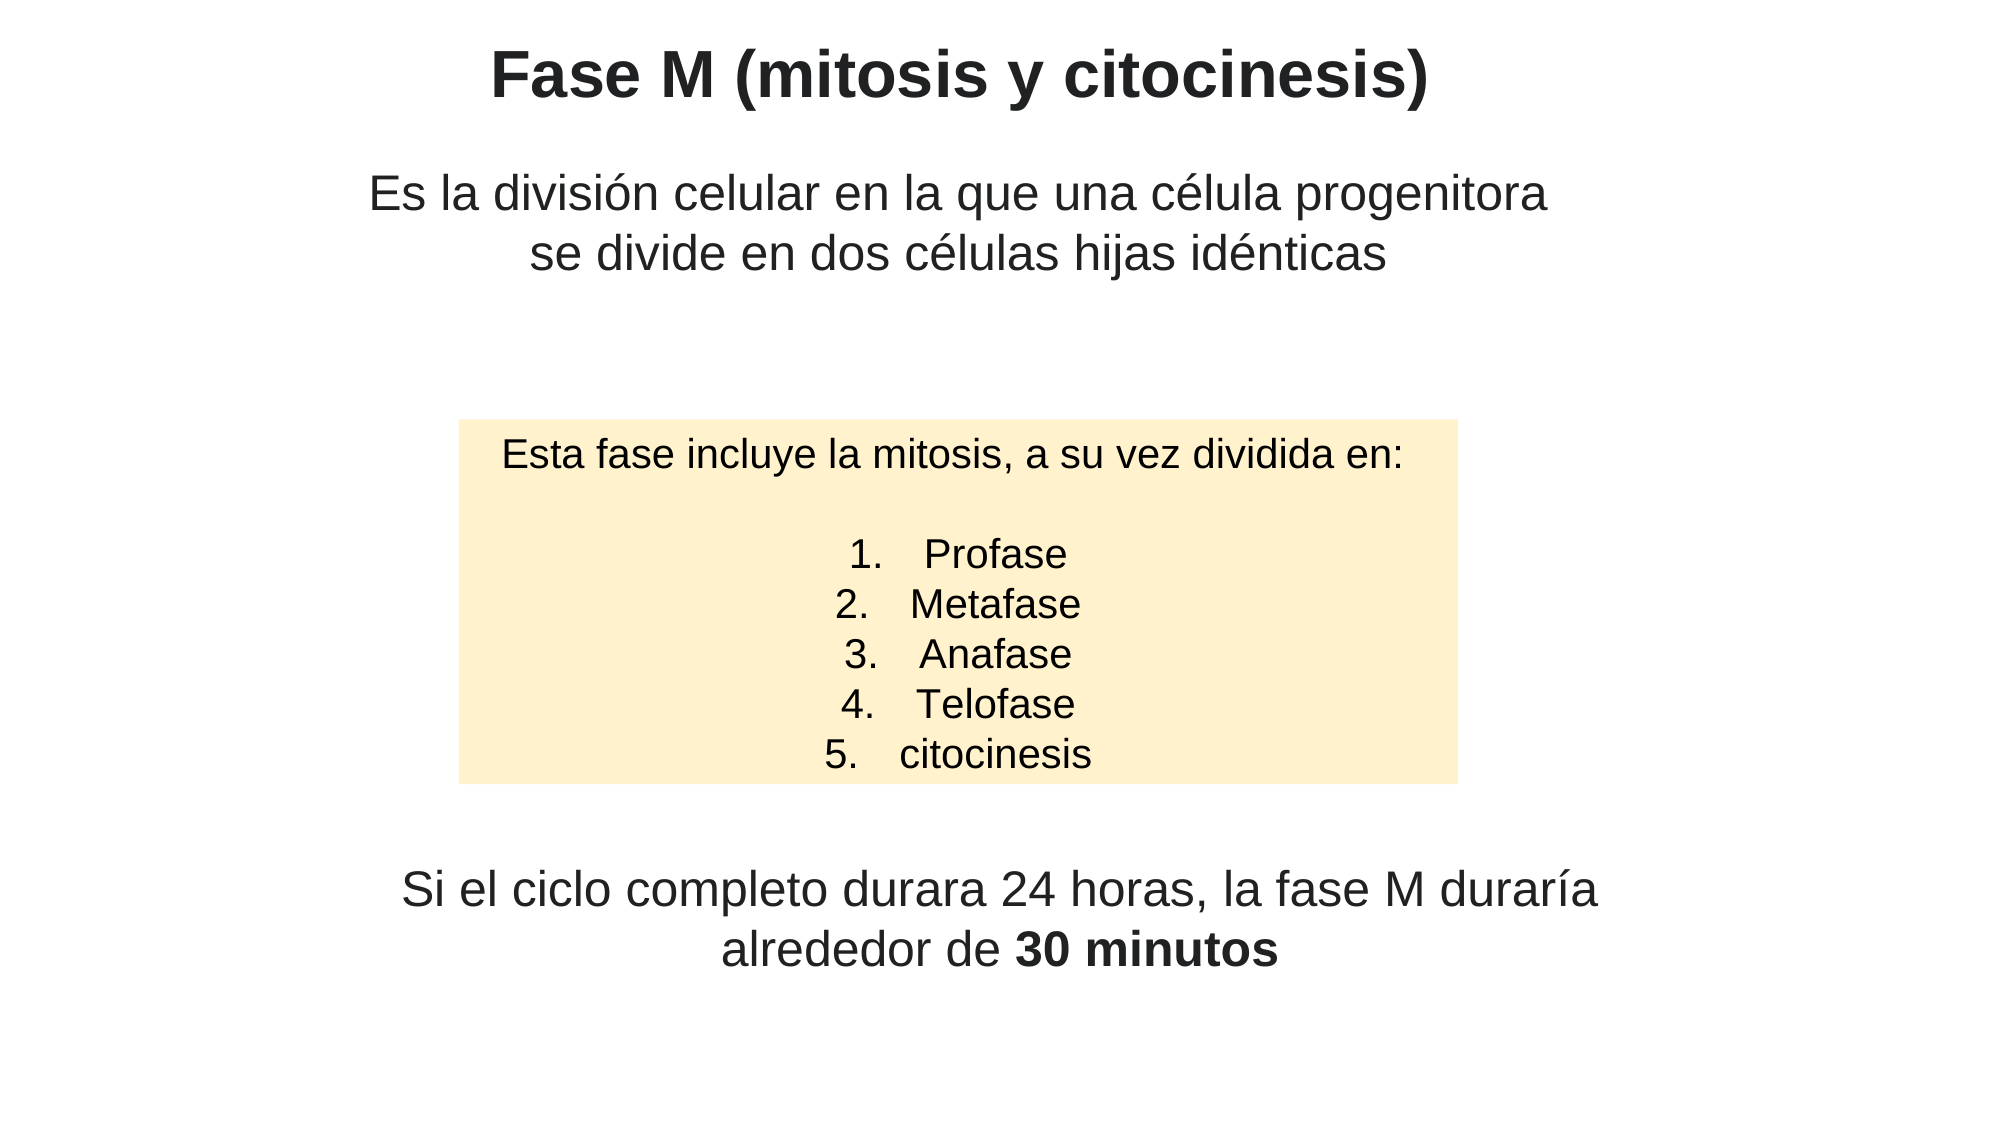

Fase M (mitosis y citocinesis)
Es la división celular en la que una célula progenitora se divide en dos células hijas idénticas
Esta fase incluye la mitosis, a su vez dividida en:

Profase
Metafase
Anafase
Telofase
citocinesis
Si el ciclo completo durara 24 horas, la fase M duraría alrededor de 30 minutos